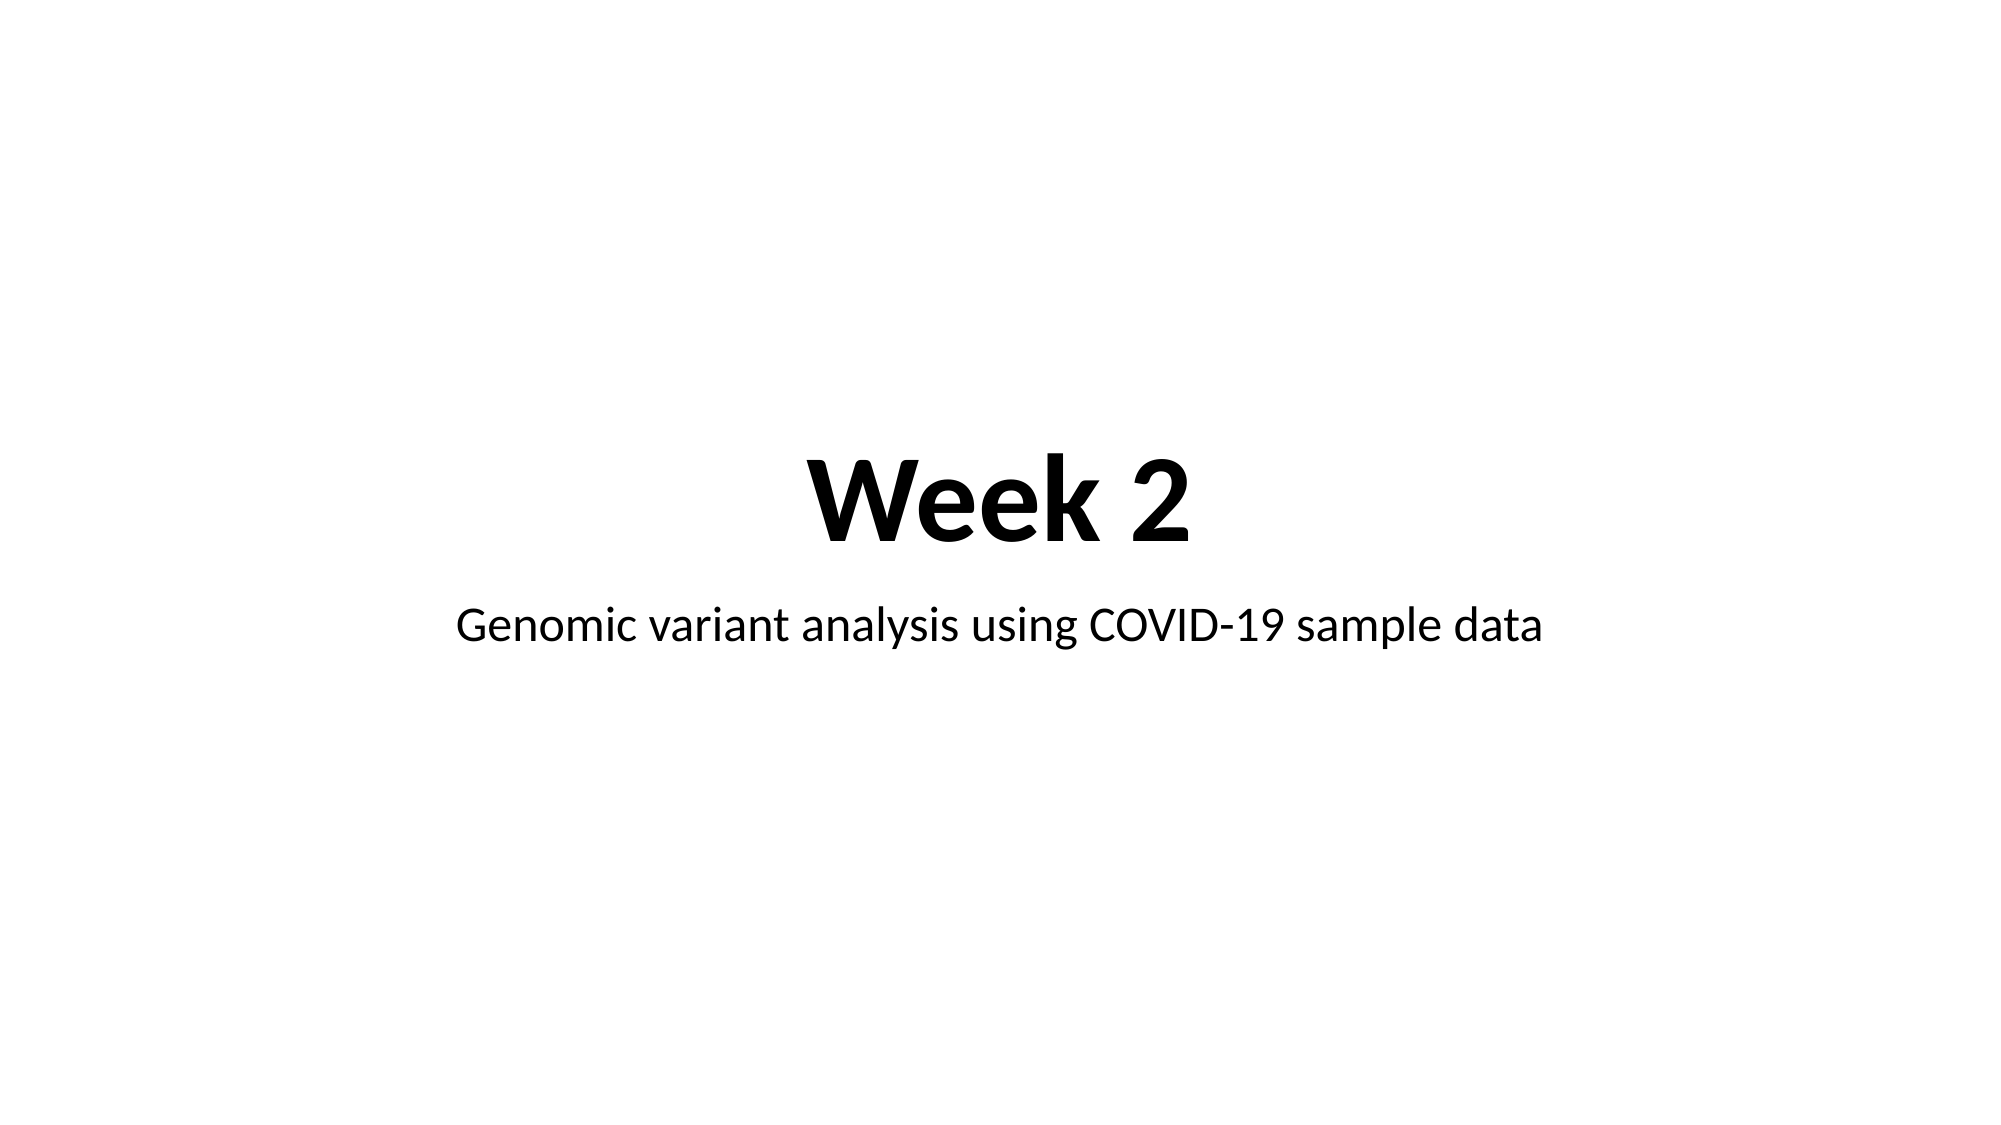

# Week 2
Genomic variant analysis using COVID-19 sample data